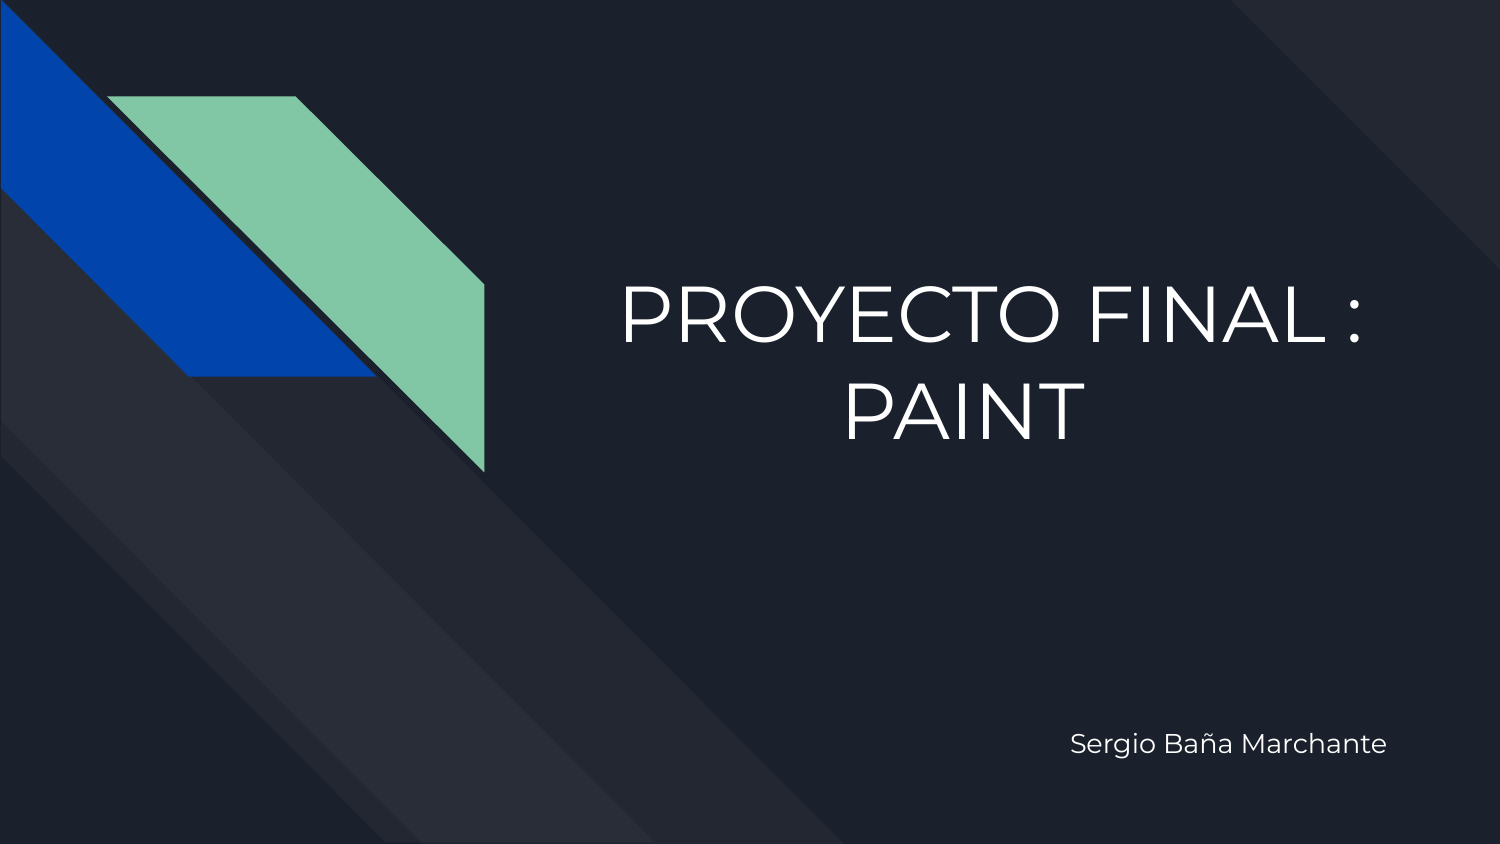

# PROYECTO FINAL :
PAINT
Sergio Baña Marchante